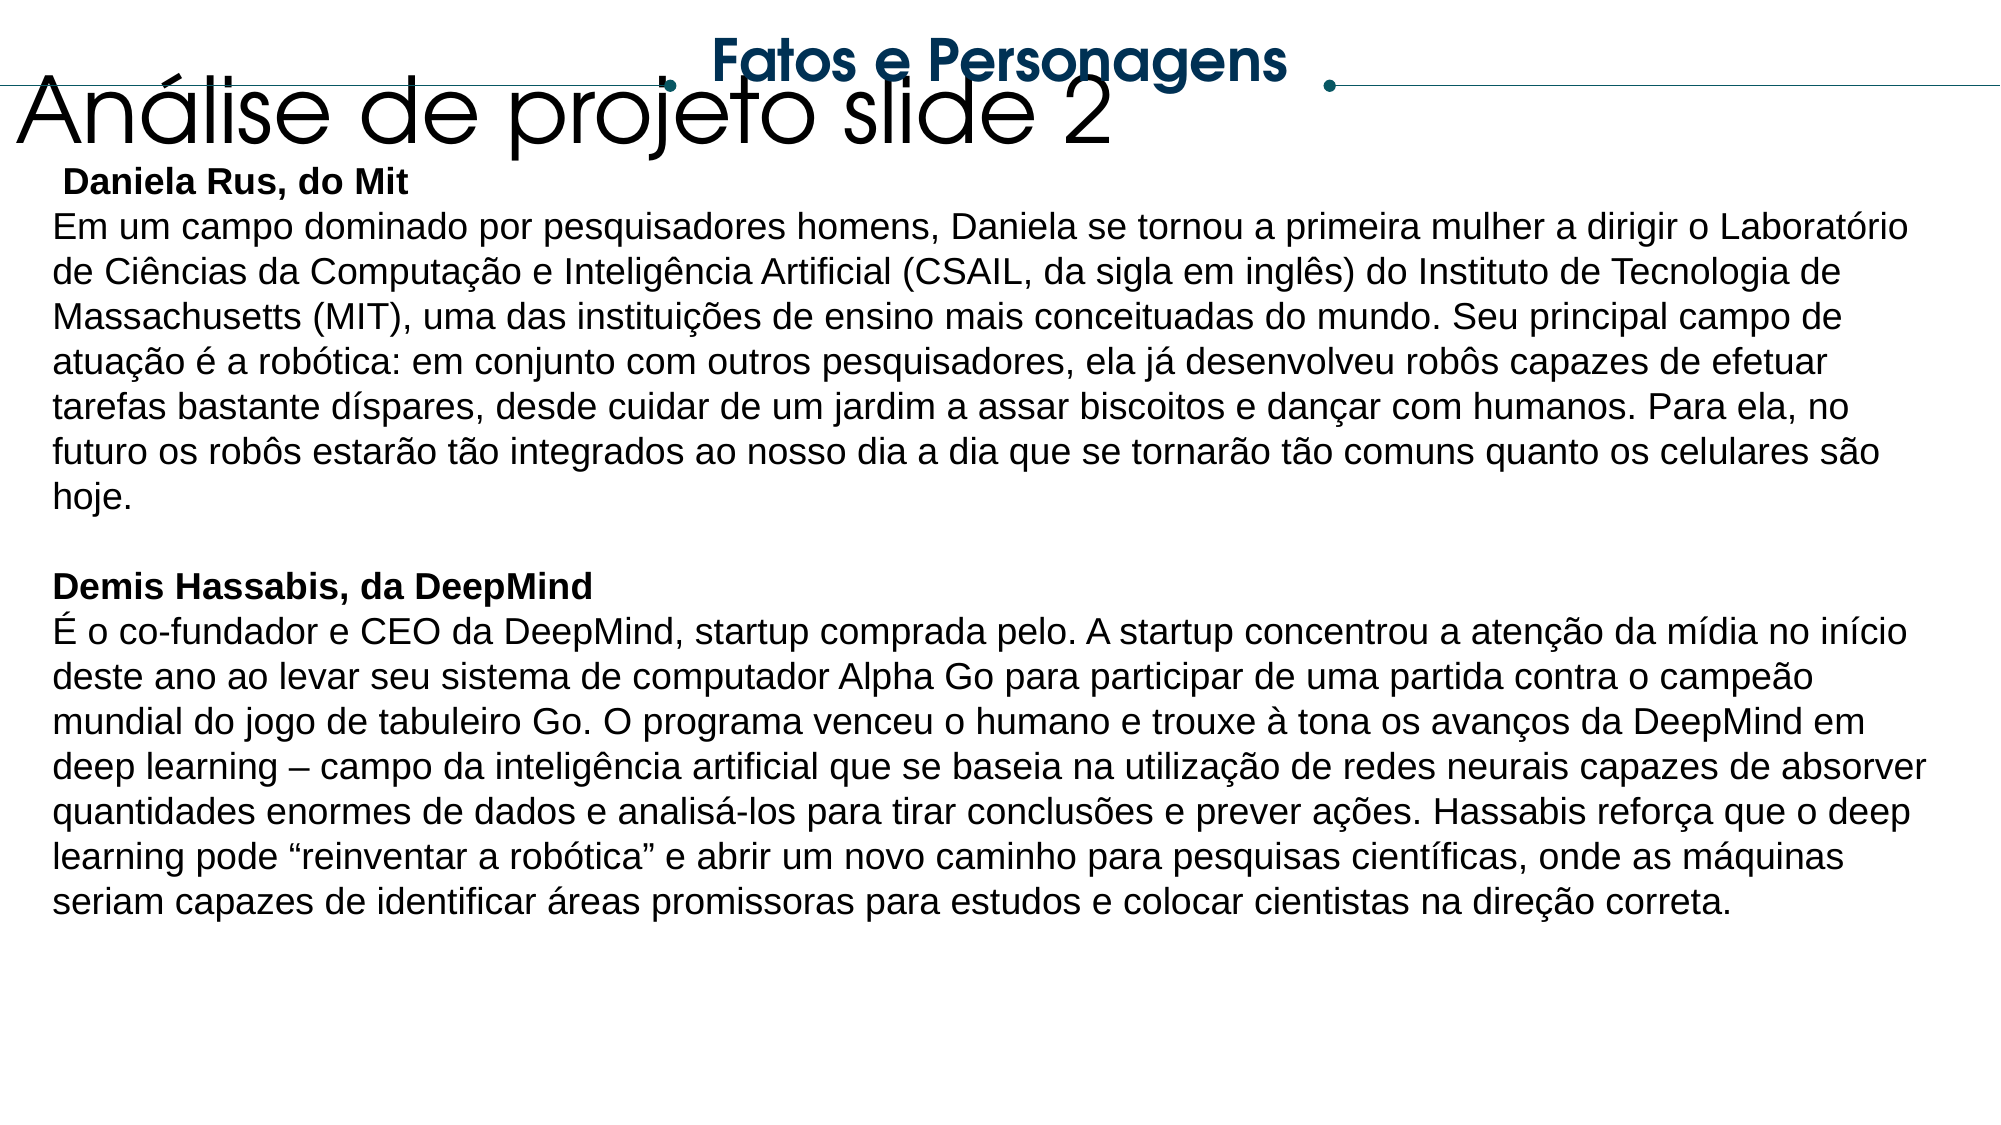

Fatos e Personagens
Análise de projeto slide 2
 Daniela Rus, do Mit
Em um campo dominado por pesquisadores homens, Daniela se tornou a primeira mulher a dirigir o Laboratório de Ciências da Computação e Inteligência Artificial (CSAIL, da sigla em inglês) do Instituto de Tecnologia de Massachusetts (MIT), uma das instituições de ensino mais conceituadas do mundo. Seu principal campo de atuação é a robótica: em conjunto com outros pesquisadores, ela já desenvolveu robôs capazes de efetuar tarefas bastante díspares, desde cuidar de um jardim a assar biscoitos e dançar com humanos. Para ela, no futuro os robôs estarão tão integrados ao nosso dia a dia que se tornarão tão comuns quanto os celulares são hoje.

Demis Hassabis, da DeepMind
É o co-fundador e CEO da DeepMind, startup comprada pelo. A startup concentrou a atenção da mídia no início deste ano ao levar seu sistema de computador Alpha Go para participar de uma partida contra o campeão mundial do jogo de tabuleiro Go. O programa venceu o humano e trouxe à tona os avanços da DeepMind em deep learning – campo da inteligência artificial que se baseia na utilização de redes neurais capazes de absorver quantidades enormes de dados e analisá-los para tirar conclusões e prever ações. Hassabis reforça que o deep learning pode “reinventar a robótica” e abrir um novo caminho para pesquisas científicas, onde as máquinas seriam capazes de identificar áreas promissoras para estudos e colocar cientistas na direção correta.